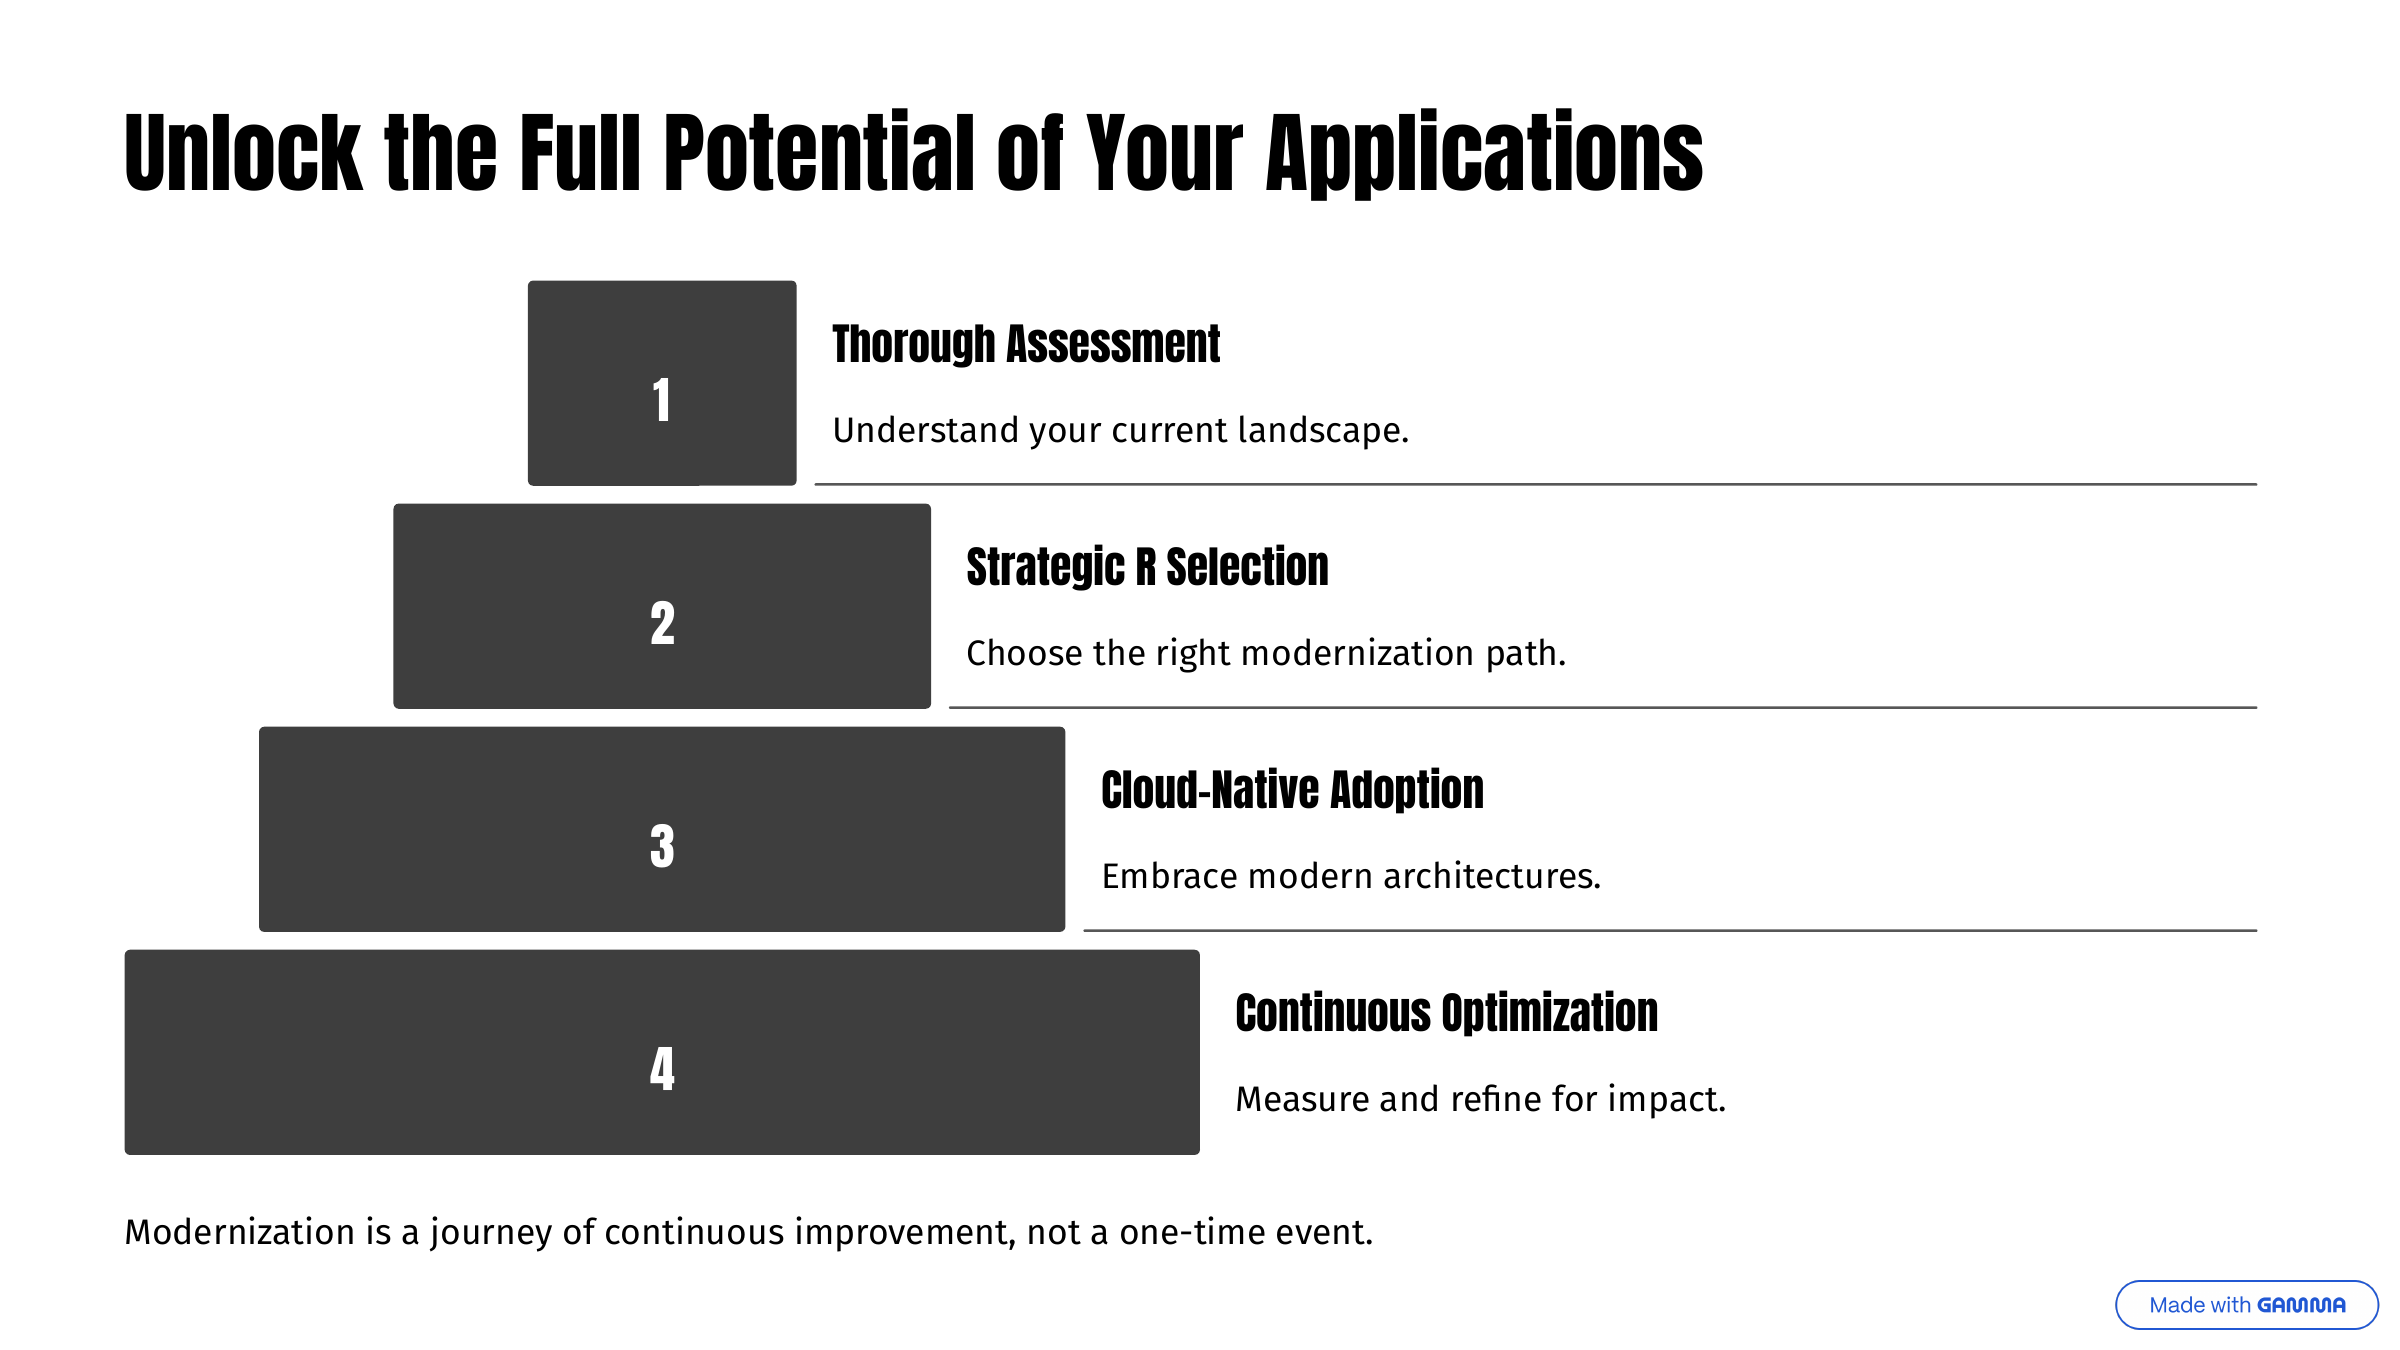

Unlock the Full Potential of Your Applications

Thorough Assessment
1
Understand your current landscape.

Strategic R Selection
2
Choose the right modernization path.

Cloud-Native Adoption
3
Embrace modern architectures.

Continuous Optimization
4
Measure and refine for impact.
Modernization is a journey of continuous improvement, not a one-time event.